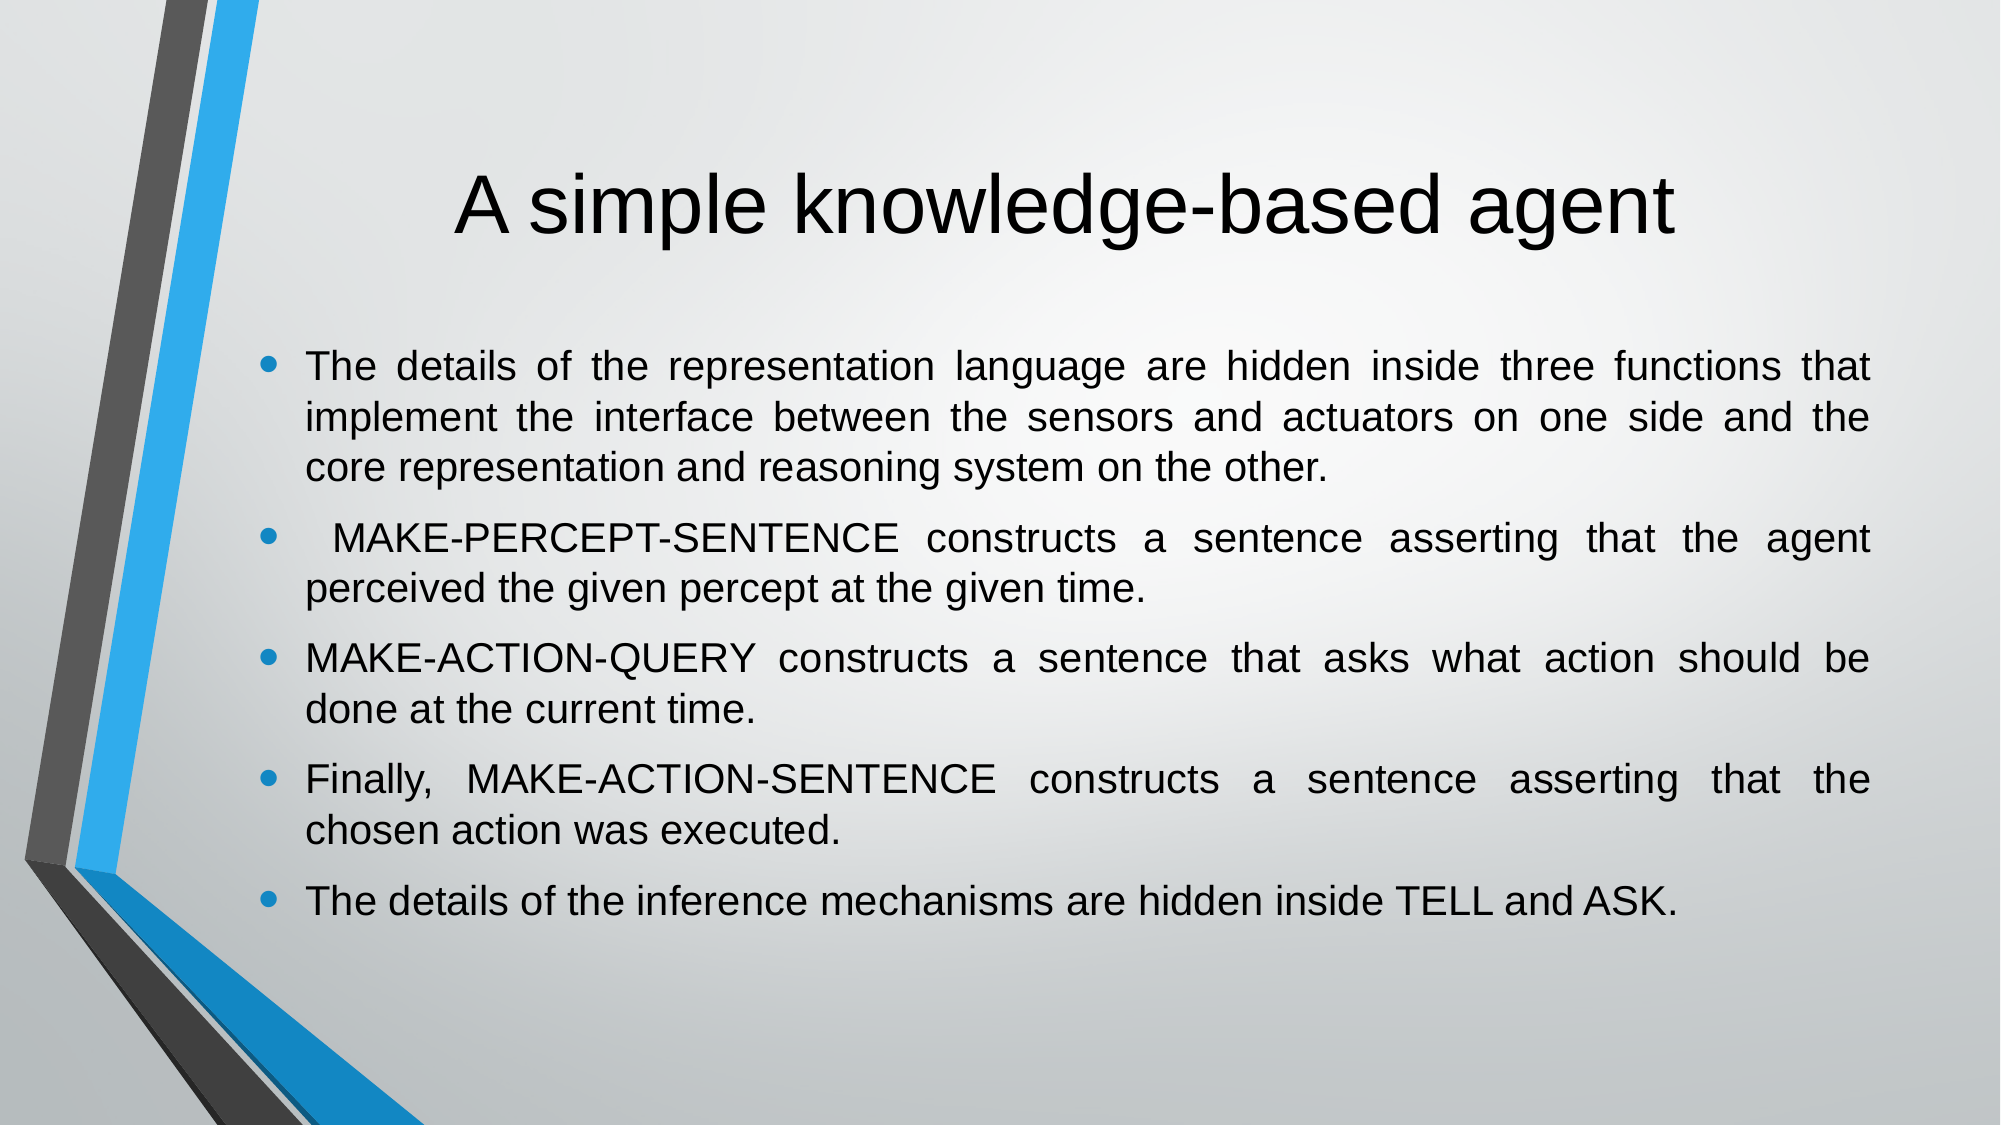

# A simple knowledge-based agent
The details of the representation language are hidden inside three functions that implement the interface between the sensors and actuators on one side and the core representation and reasoning system on the other.
 MAKE-PERCEPT-SENTENCE constructs a sentence asserting that the agent perceived the given percept at the given time.
MAKE-ACTION-QUERY constructs a sentence that asks what action should be done at the current time.
Finally, MAKE-ACTION-SENTENCE constructs a sentence asserting that the chosen action was executed.
The details of the inference mechanisms are hidden inside TELL and ASK.